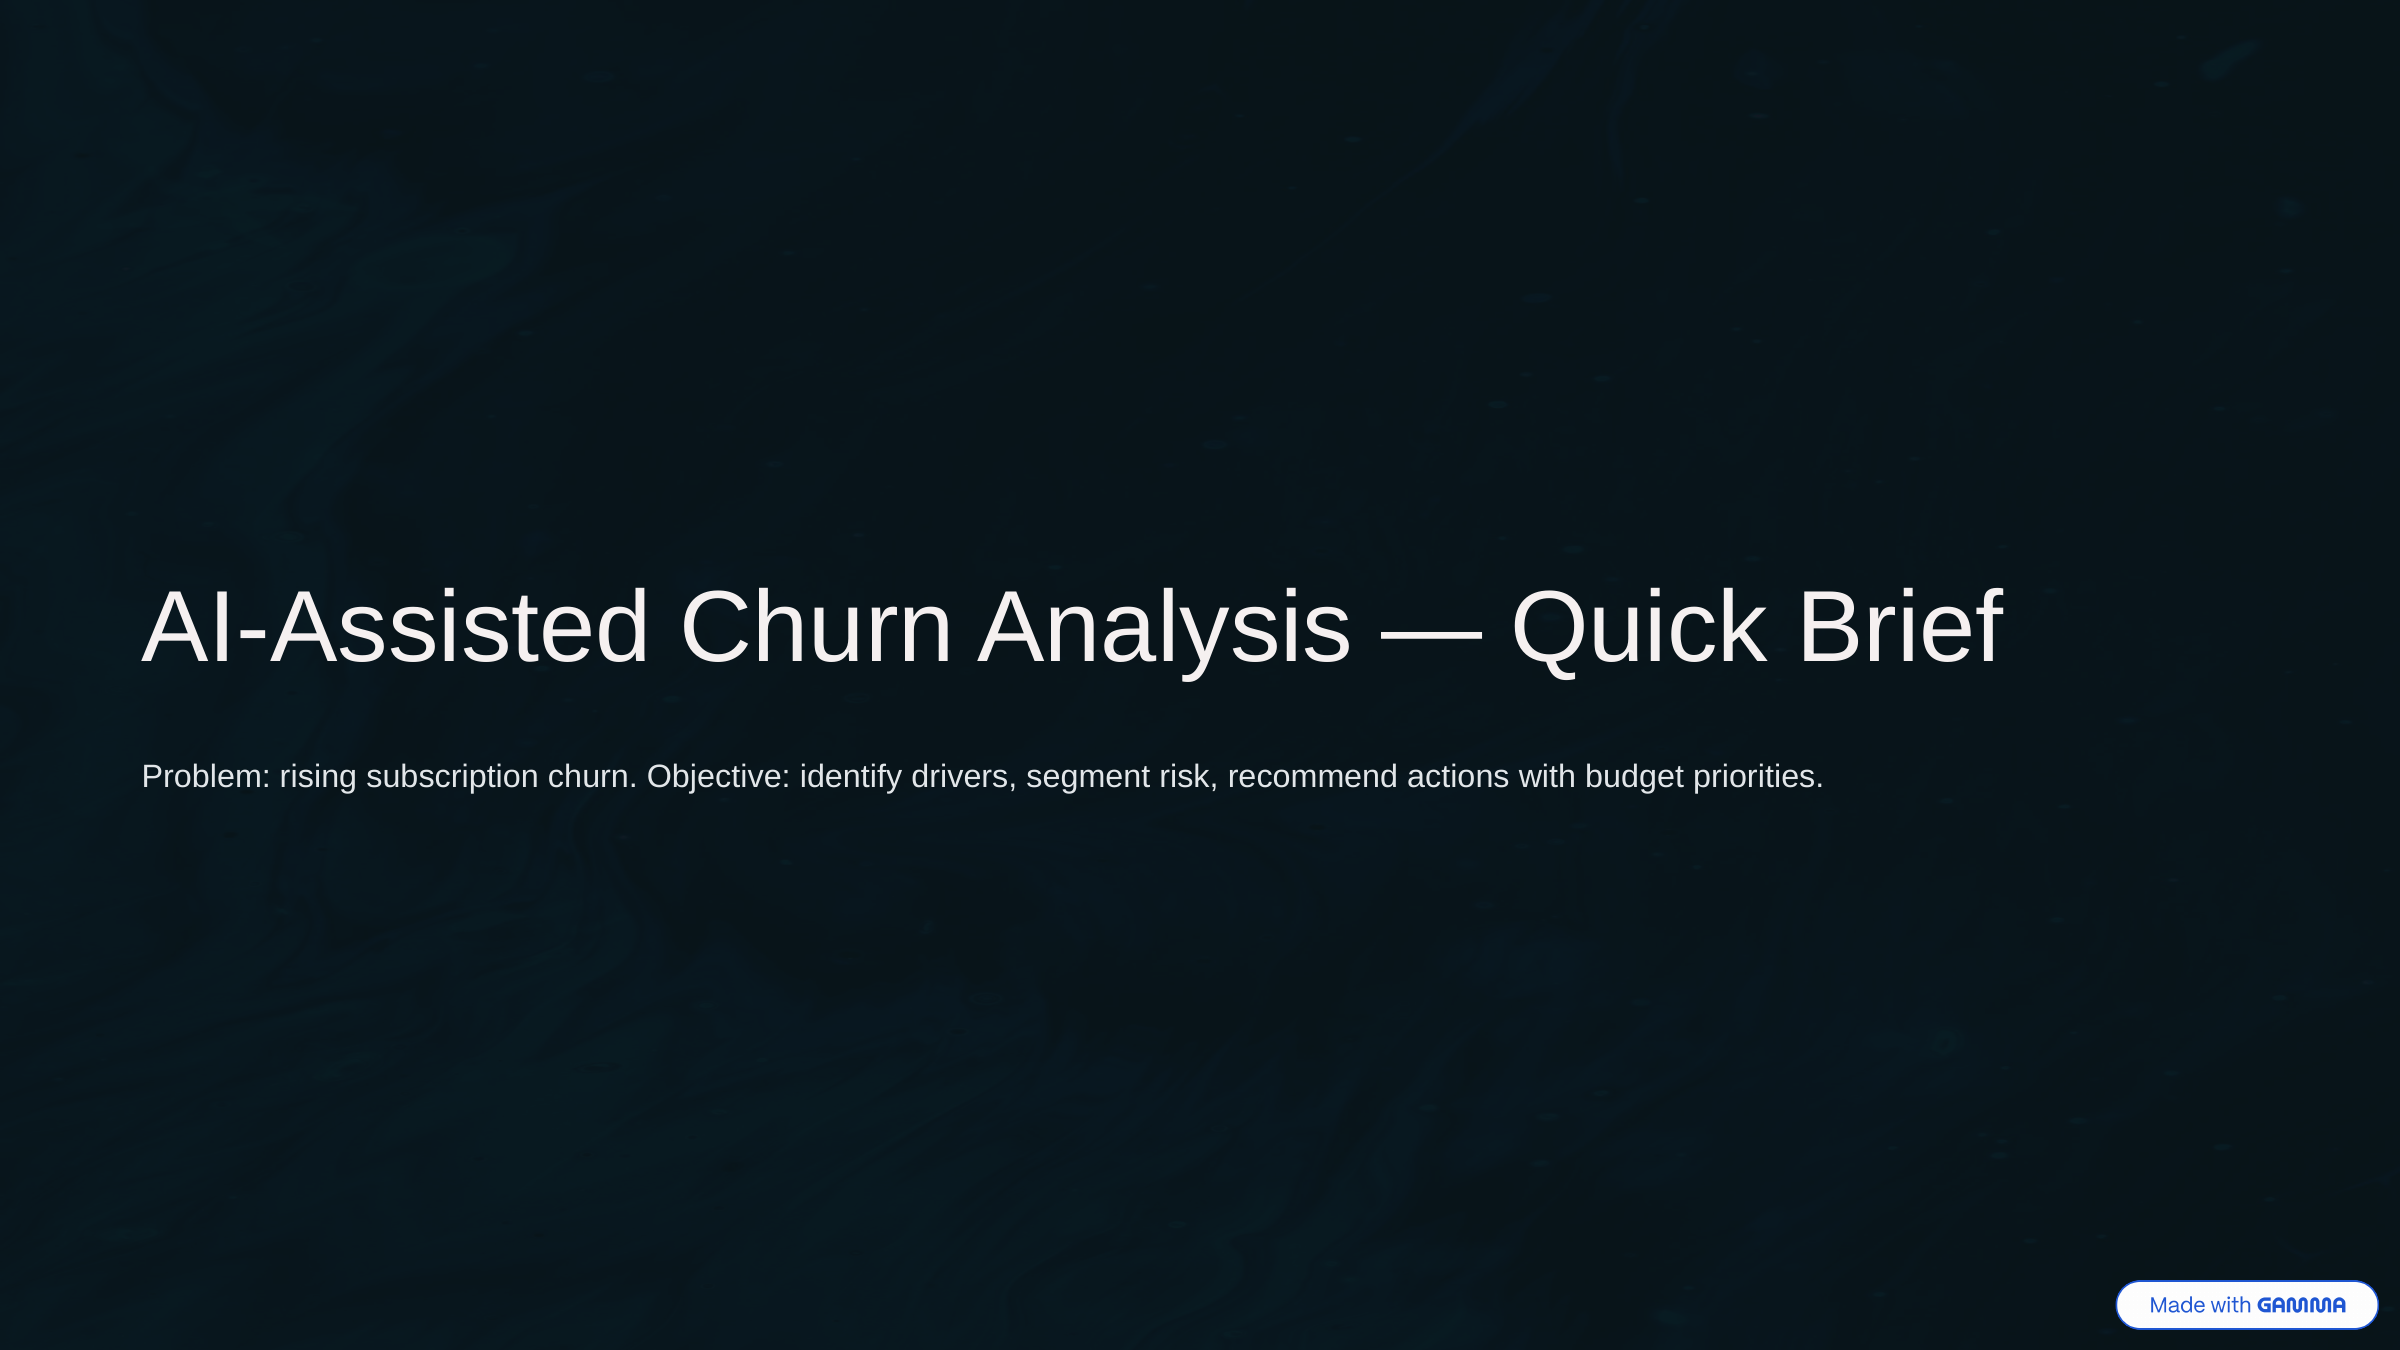

AI-Assisted Churn Analysis — Quick Brief
Problem: rising subscription churn. Objective: identify drivers, segment risk, recommend actions with budget priorities.